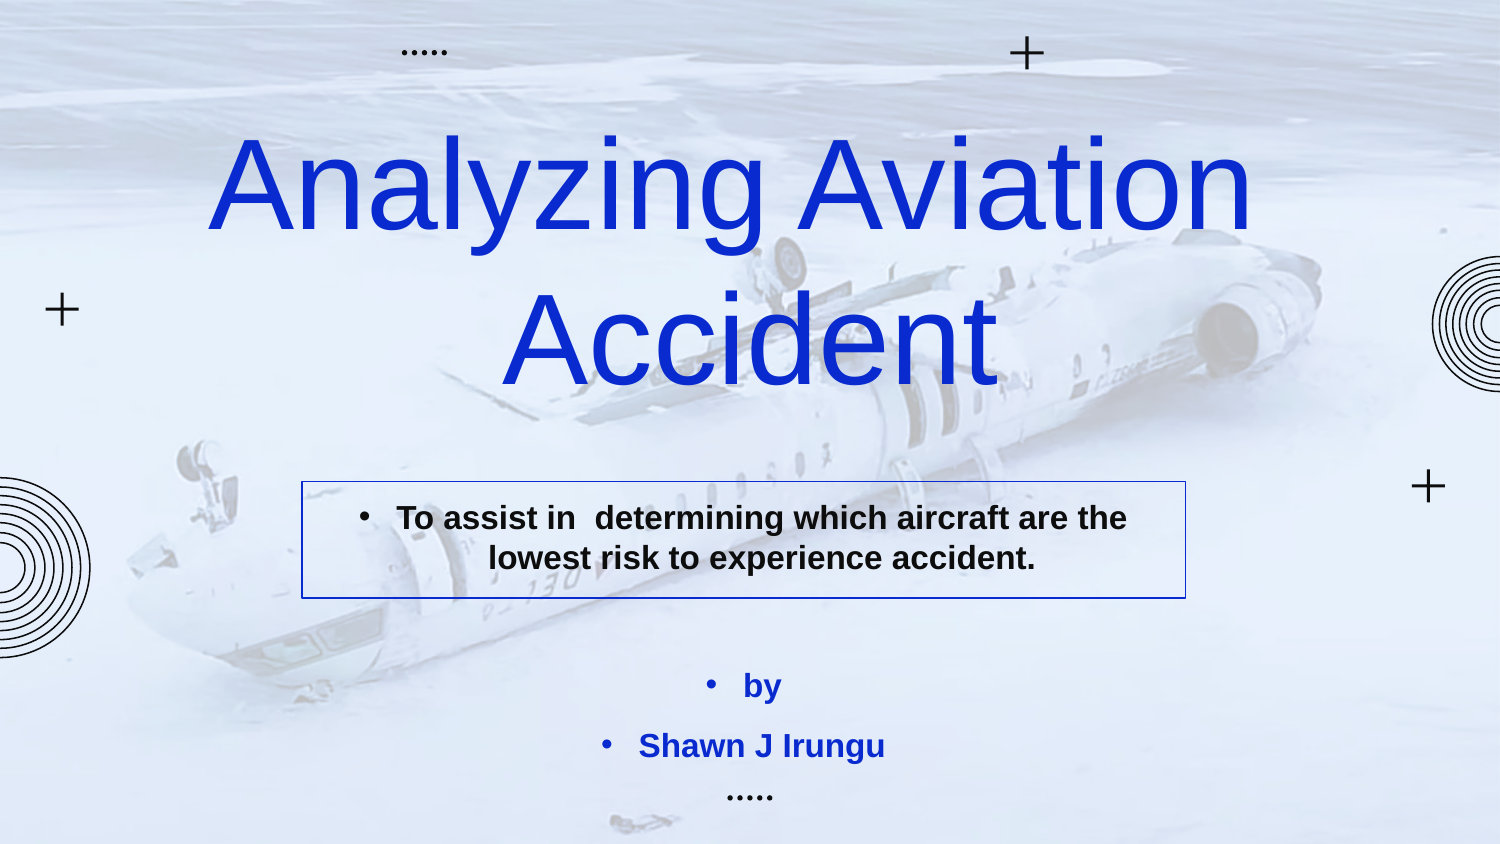

# Analyzing Aviation  Accident
To assist in  determining which aircraft are the lowest risk to experience accident.
by
Shawn J Irungu